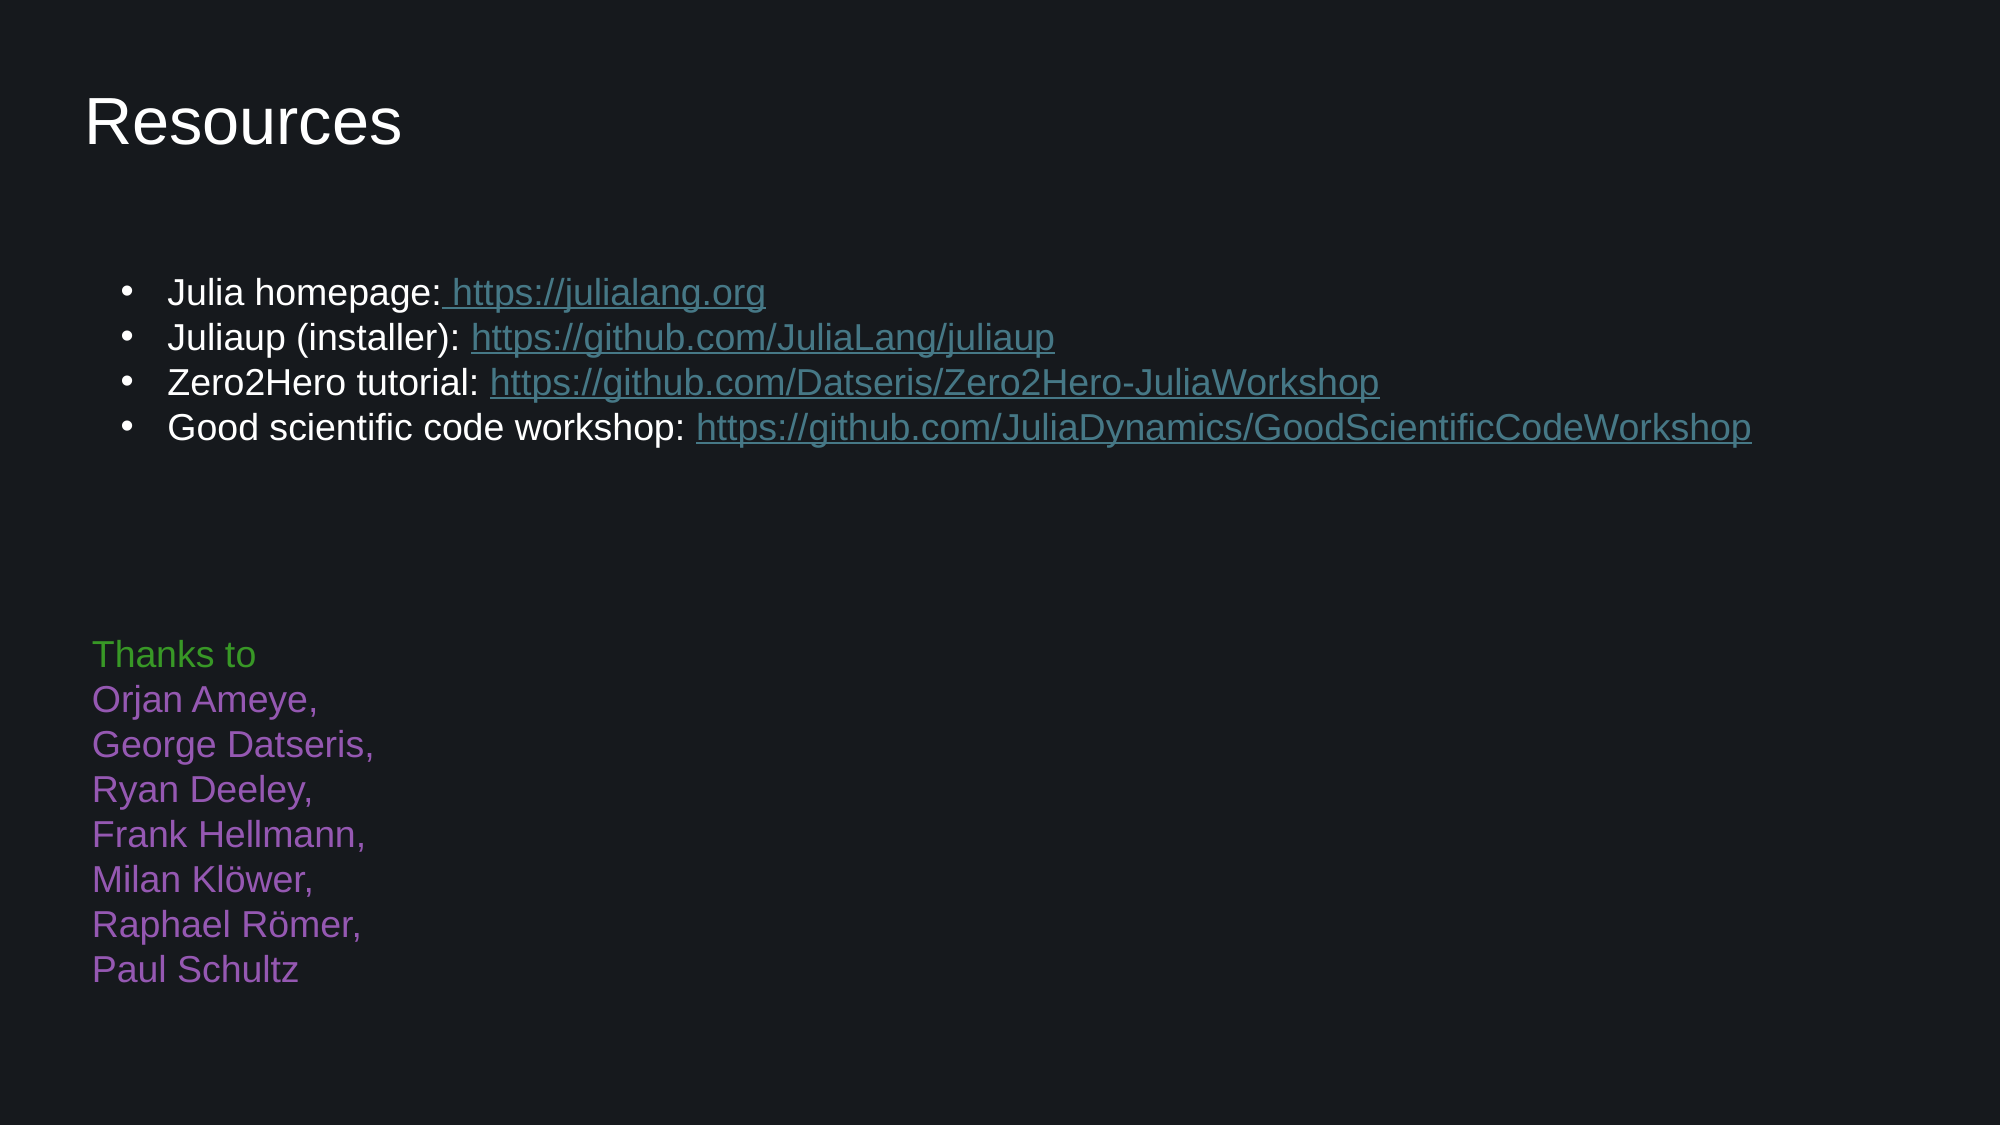

Resources
Julia homepage: https://julialang.org
Juliaup (installer): https://github.com/JuliaLang/juliaup
Zero2Hero tutorial: https://github.com/Datseris/Zero2Hero-JuliaWorkshop
Good scientific code workshop: https://github.com/JuliaDynamics/GoodScientificCodeWorkshop

Thanks to
Orjan Ameye,
George Datseris,
Ryan Deeley,
Frank Hellmann,
Milan Klöwer,
Raphael Römer,
Paul Schultz